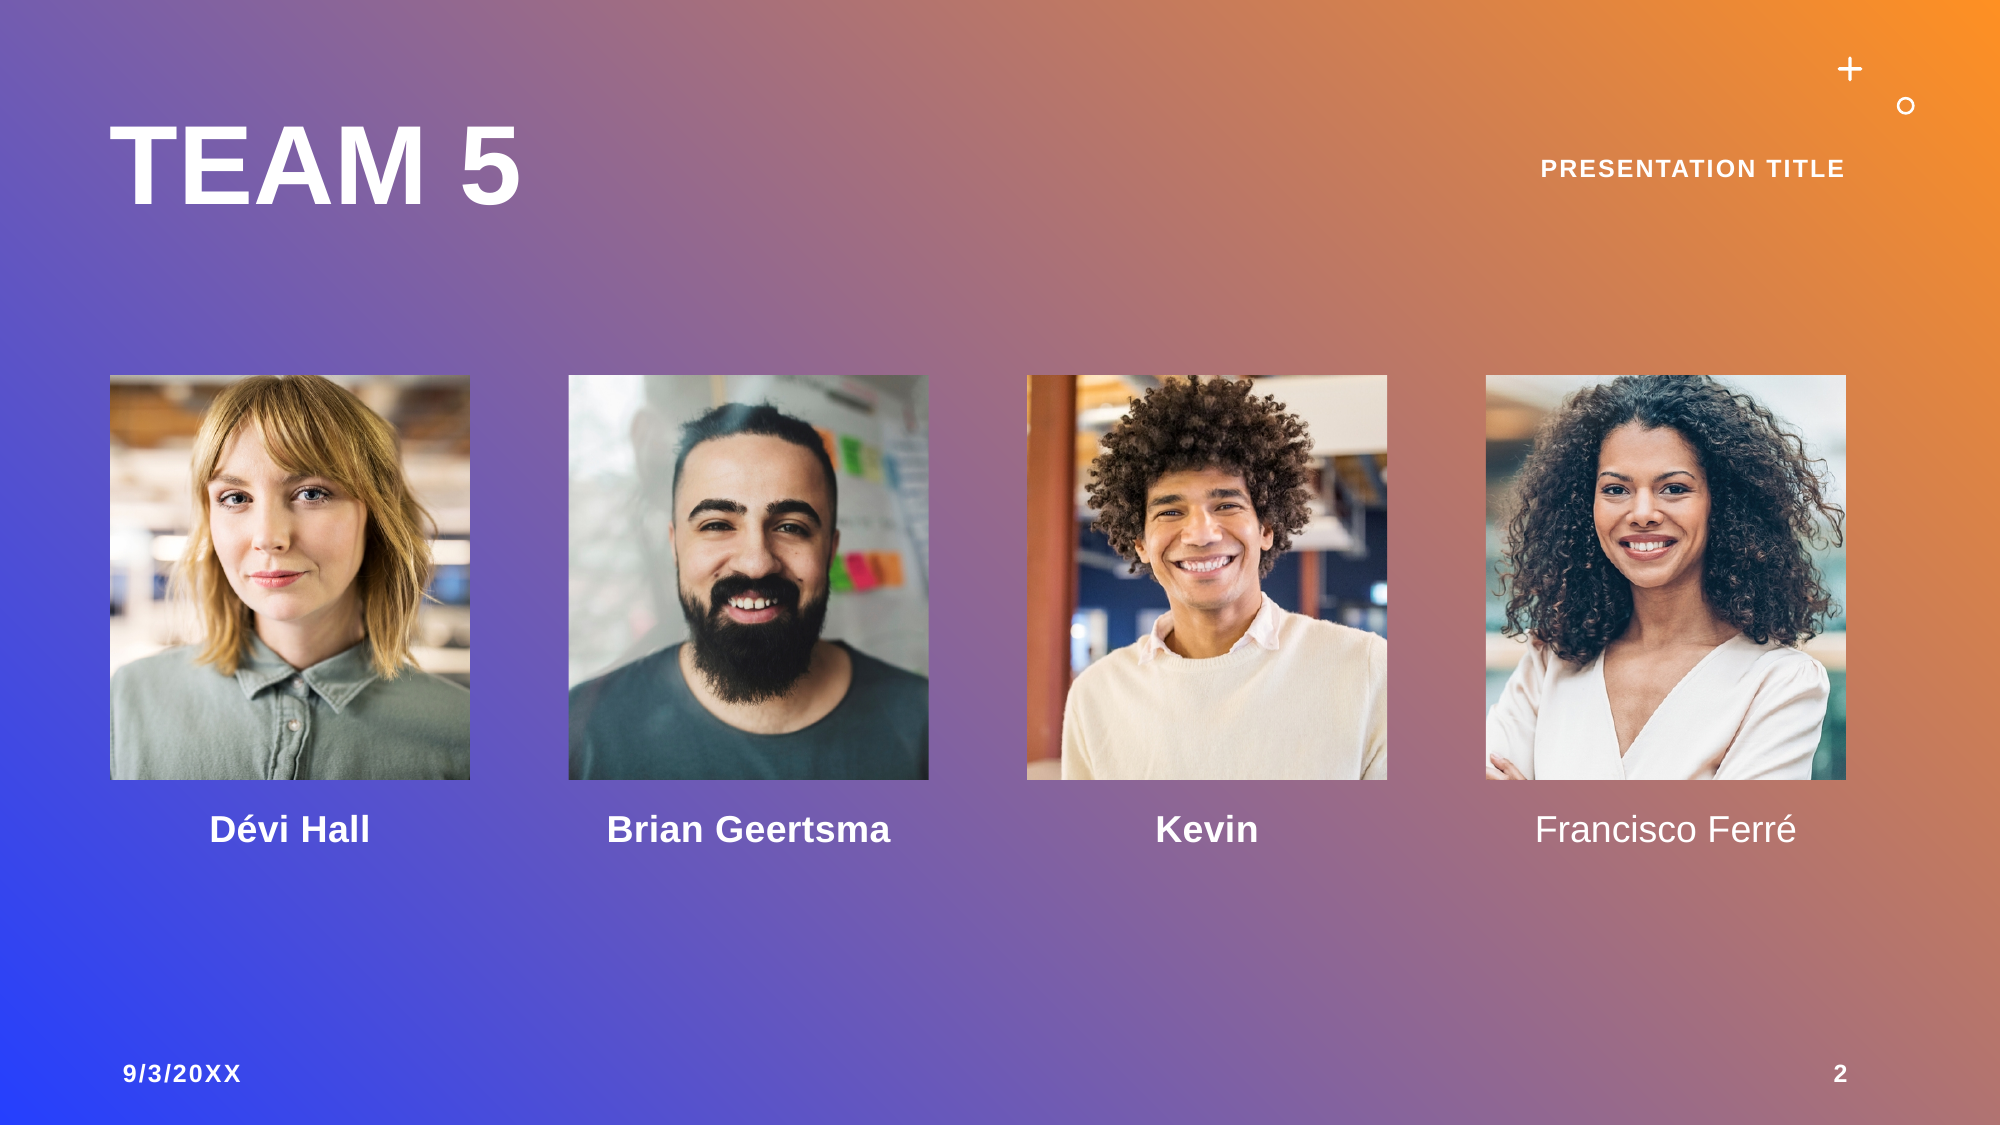

# Team 5
Presentation Title
Dévi Hall
Brian Geertsma
Kevin
Francisco Ferré
9/3/20XX
2